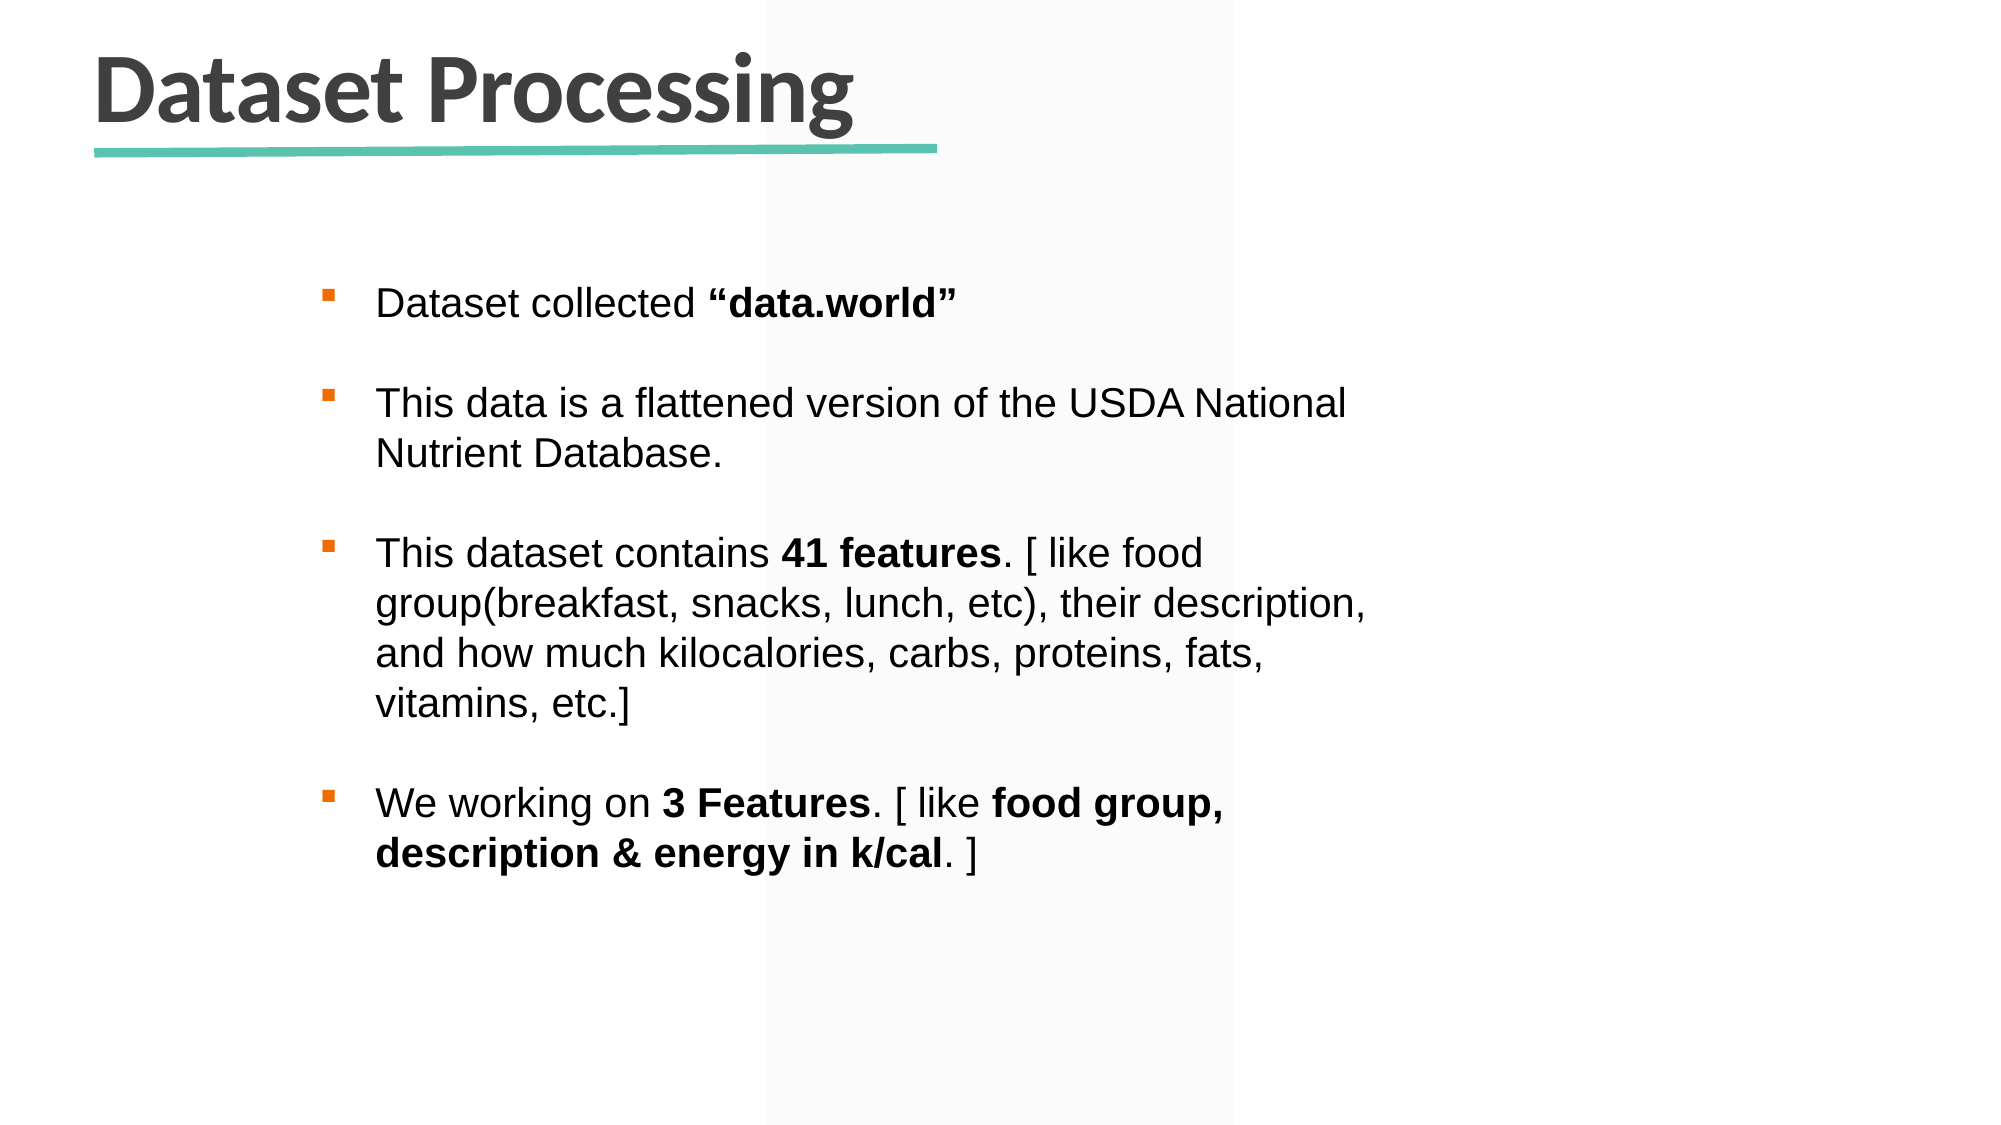

Dataset Processing
Dataset collected “data.world”

This data is a flattened version of the USDA National Nutrient Database.

This dataset contains 41 features. [ like food group(breakfast, snacks, lunch, etc), their description, and how much kilocalories, carbs, proteins, fats, vitamins, etc.]

We working on 3 Features. [ like food group, description & energy in k/cal. ]